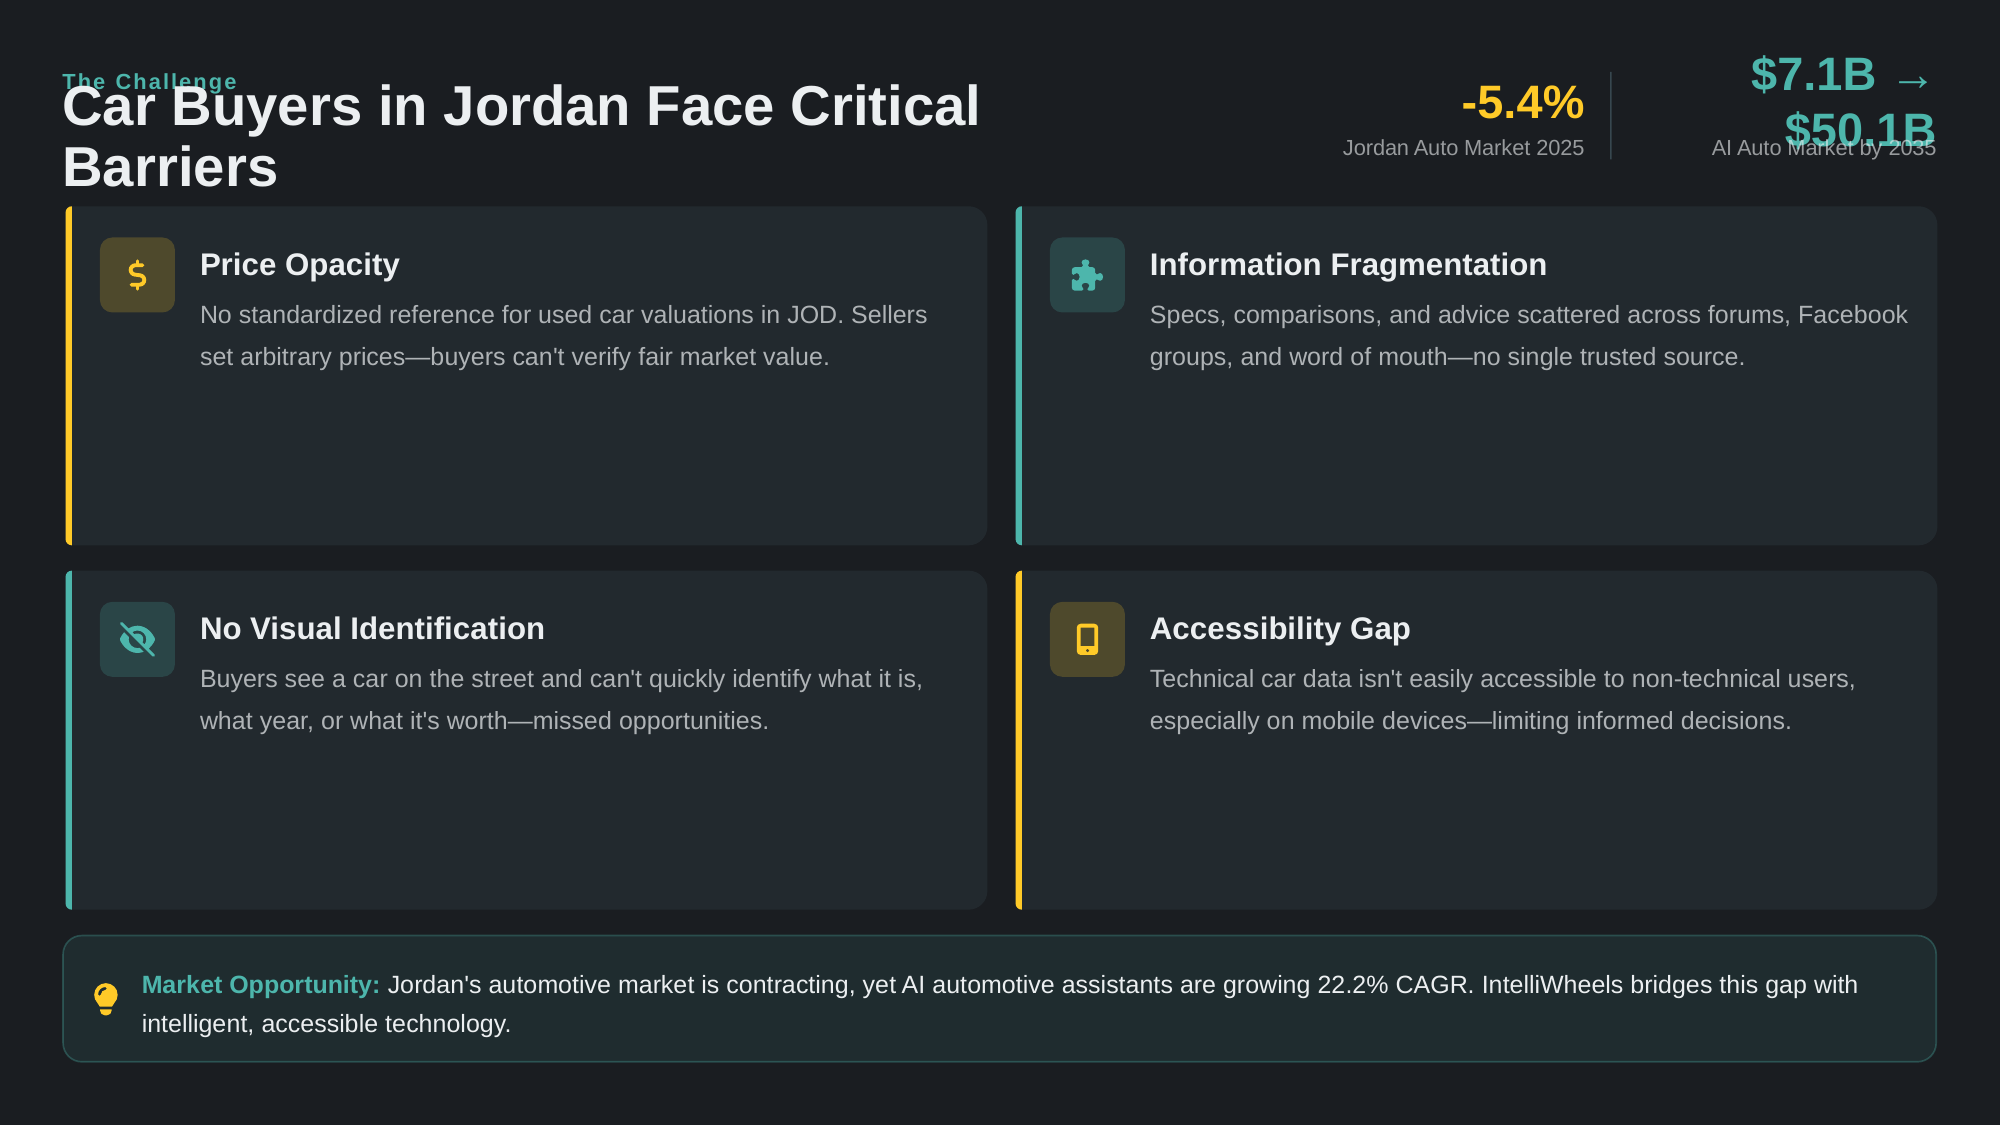

The Challenge
-5.4%

$7.1B → $50.1B
Car Buyers in Jordan Face Critical Barriers
Jordan Auto Market 2025
AI Auto Market by 2035

Price Opacity

Information Fragmentation

No standardized reference for used car valuations in JOD. Sellers set arbitrary prices—buyers can't verify fair market value.
Specs, comparisons, and advice scattered across forums, Facebook groups, and word of mouth—no single trusted source.

No Visual Identification

Accessibility Gap

Buyers see a car on the street and can't quickly identify what it is, what year, or what it's worth—missed opportunities.
Technical car data isn't easily accessible to non-technical users, especially on mobile devices—limiting informed decisions.

Market Opportunity: Jordan's automotive market is contracting, yet AI automotive assistants are growing 22.2% CAGR. IntelliWheels bridges this gap with intelligent, accessible technology.